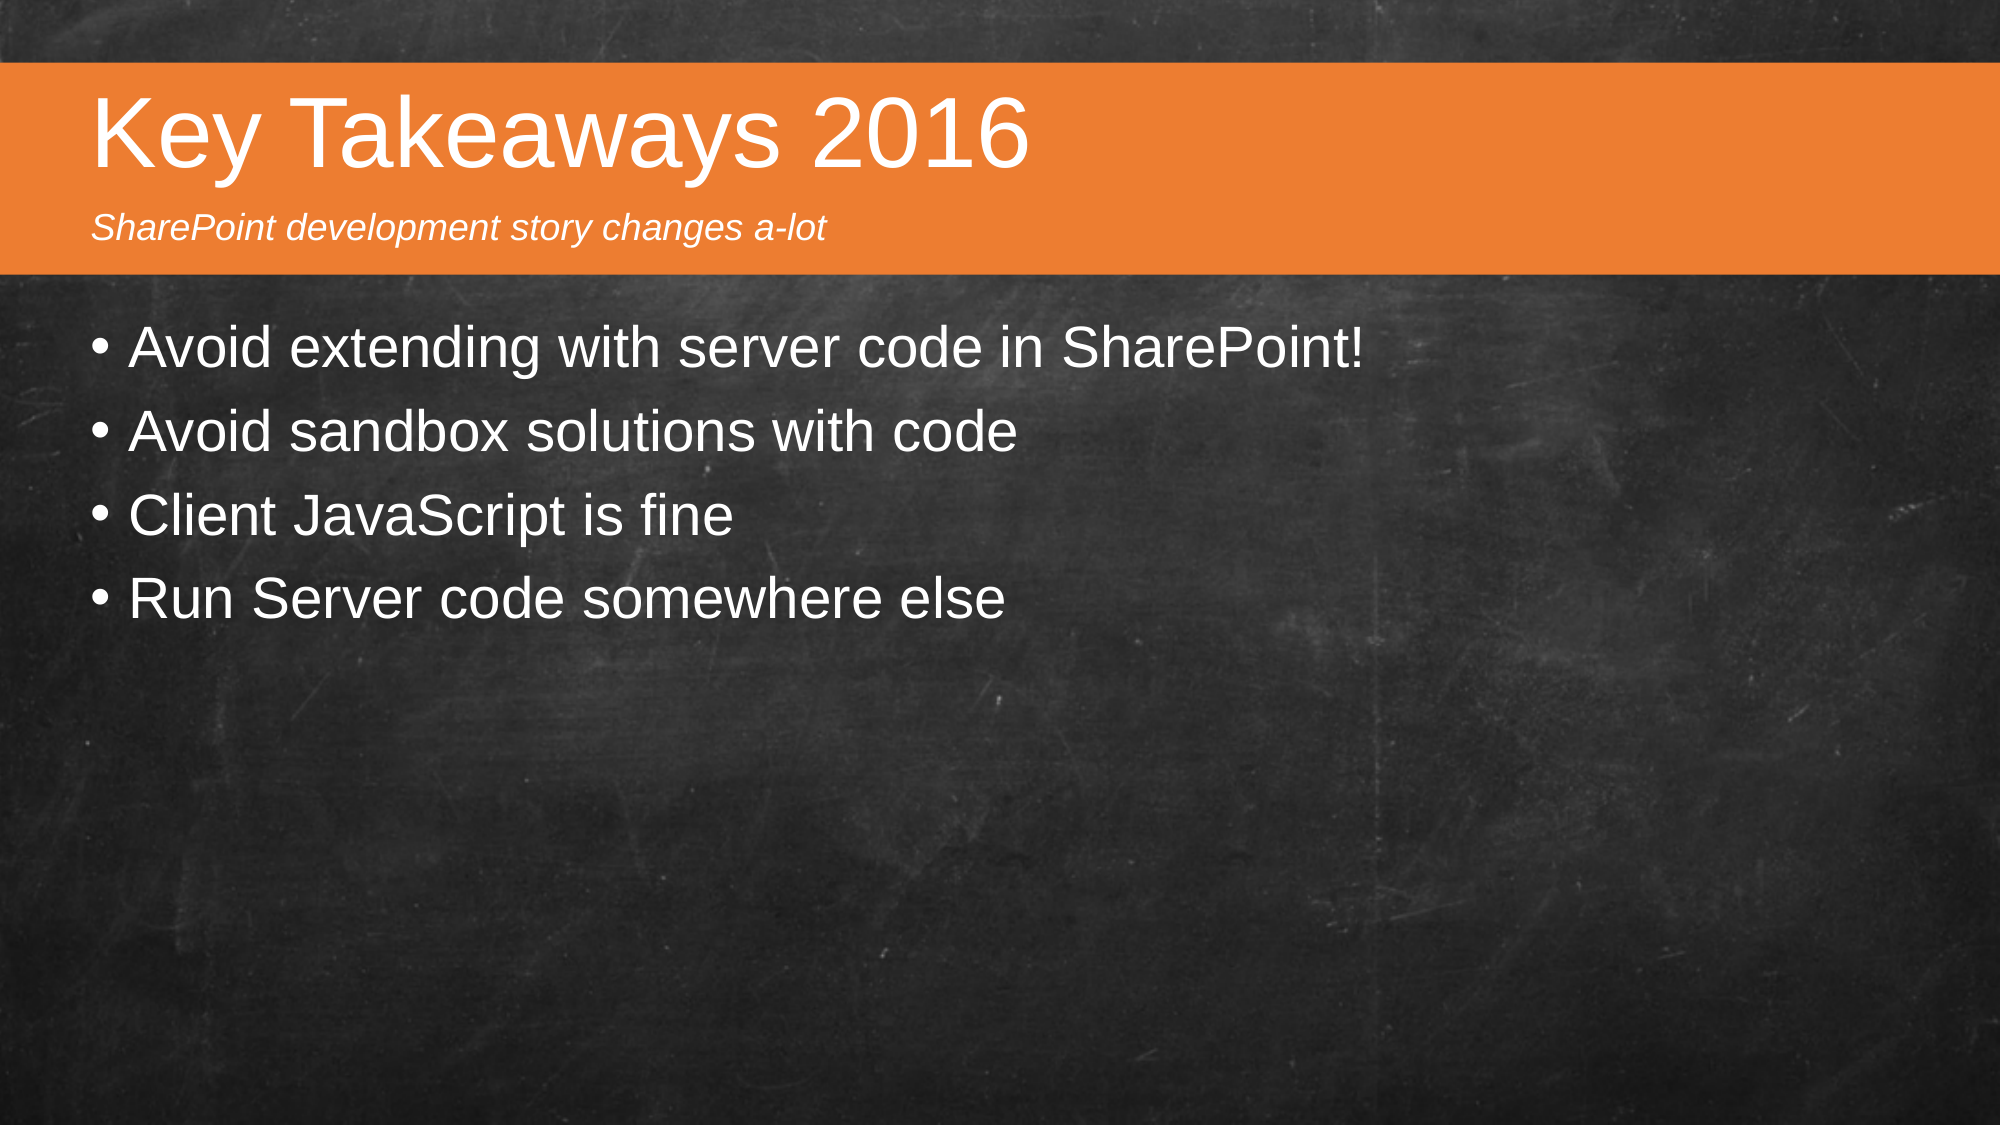

Key Takeaways 2016
SharePoint development story changes a-lot
Avoid extending with server code in SharePoint!
Avoid sandbox solutions with code
Client JavaScript is fine
Run Server code somewhere else